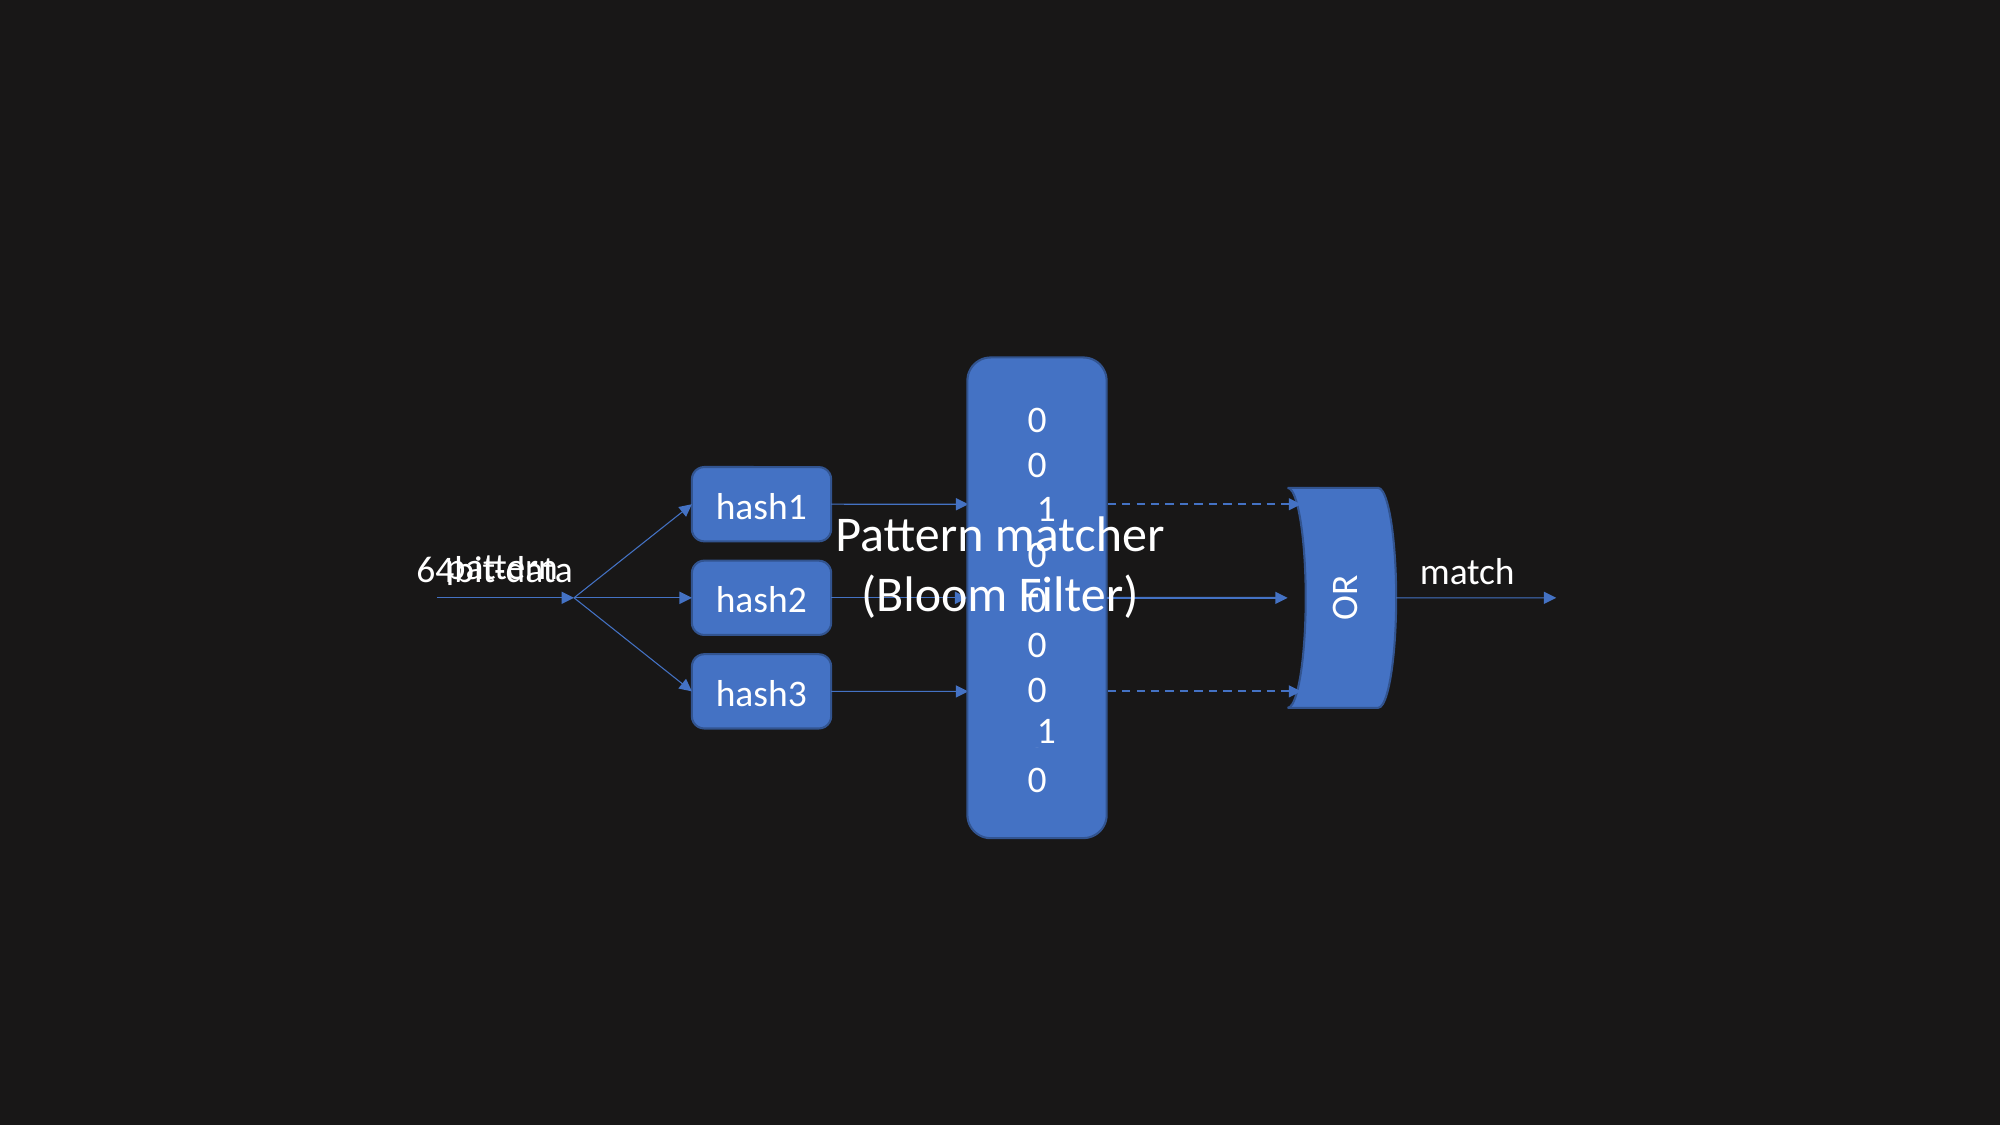

0
0
0
0
0
0
0
0
0
hash1
1
1
OR
Pattern matcher
(Bloom Filter)
pattern
64bit-data
match
hash2
hash3